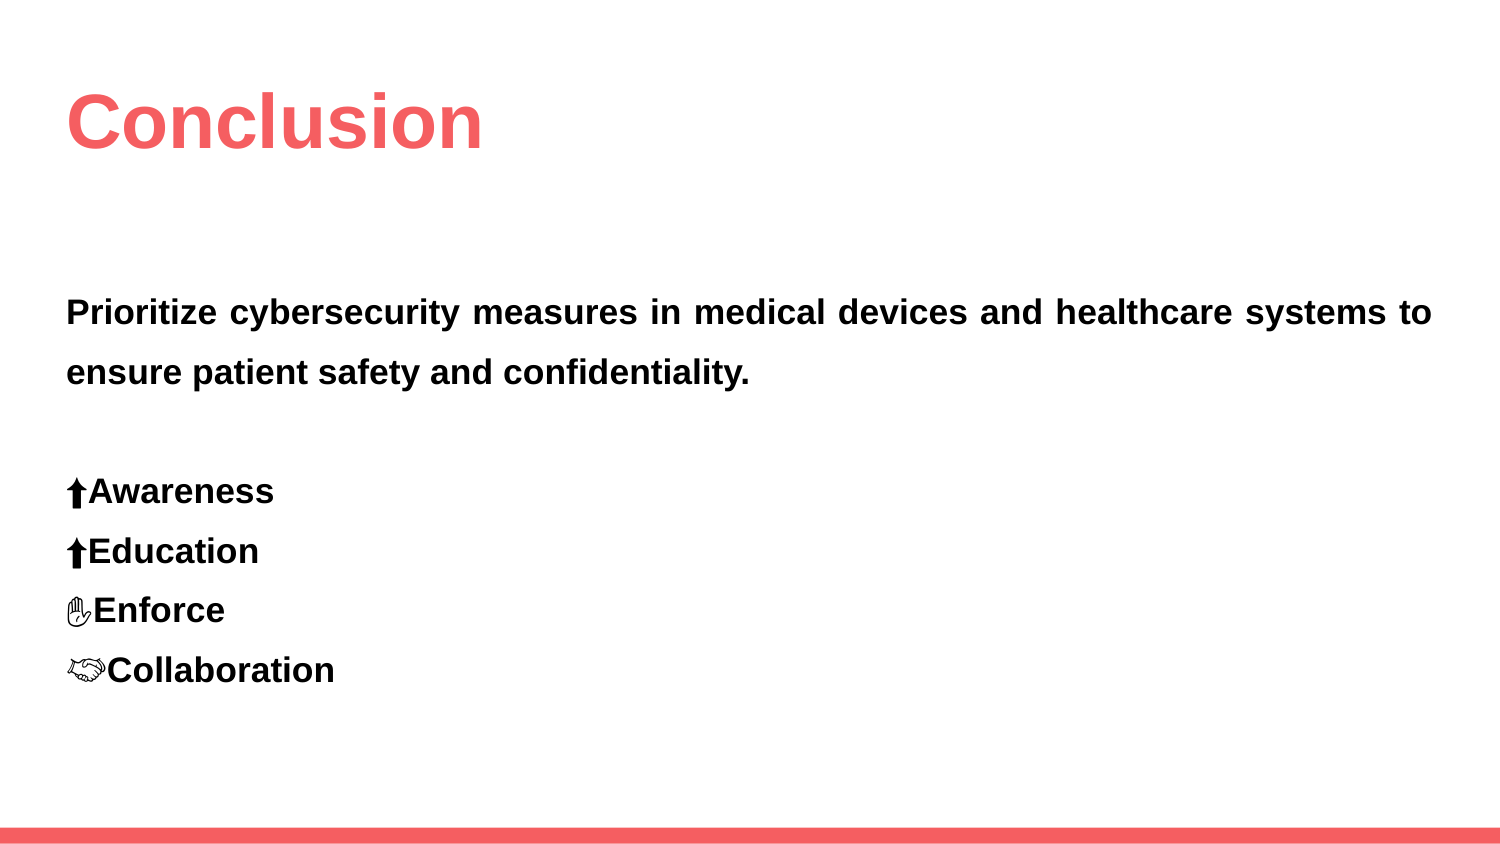

# Conclusion
Prioritize cybersecurity measures in medical devices and healthcare systems to ensure patient safety and confidentiality.

⬆️Awareness
⬆️Education
✋Enforce
🤝Collaboration